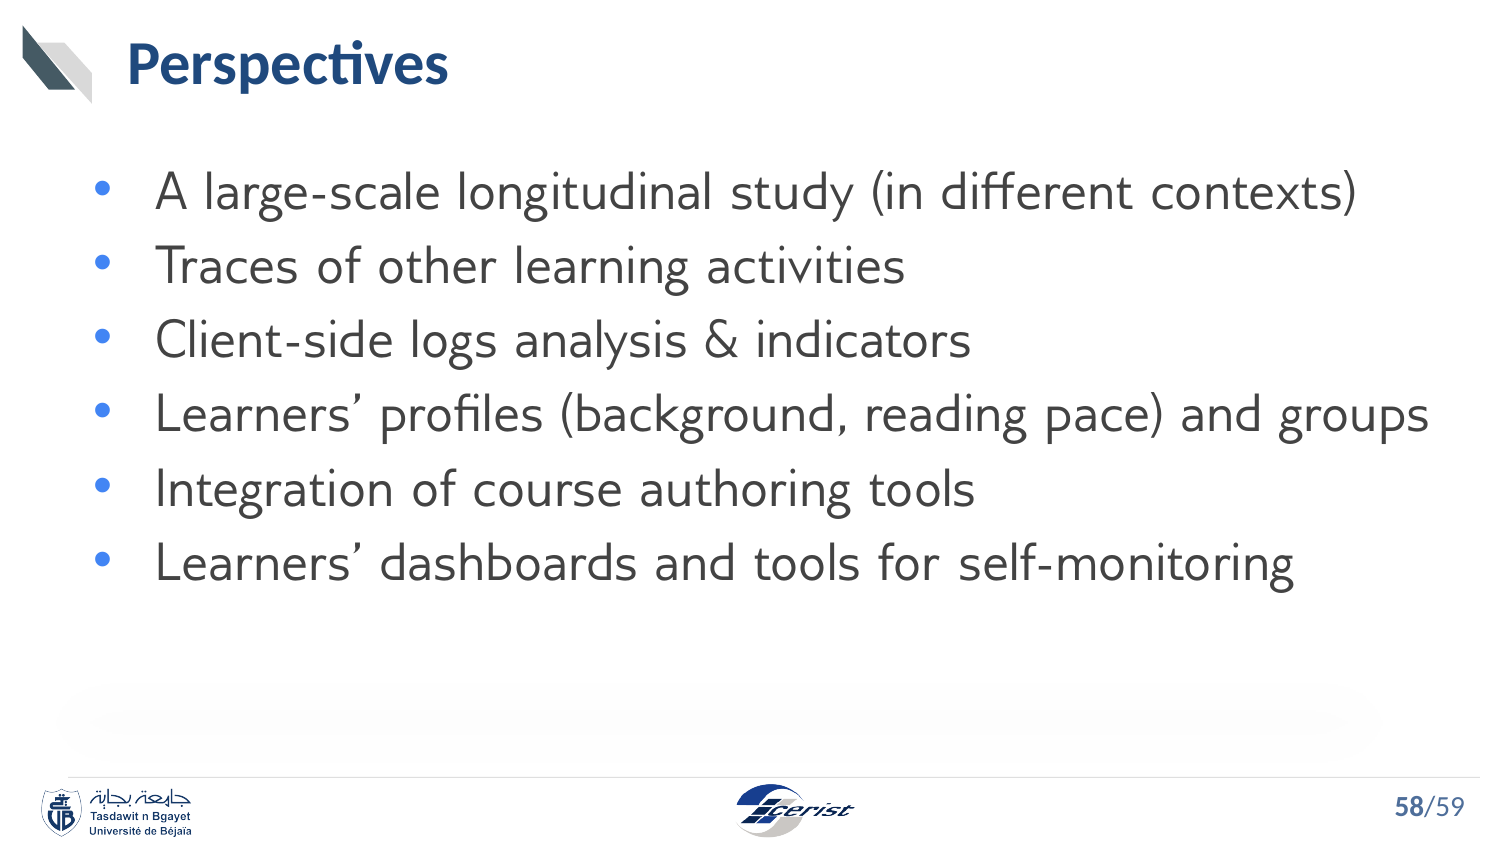

# Perspectives
A large-scale longitudinal study (in different contexts)
Traces of other learning activities
Client-side logs analysis & indicators
Learners’ profiles (background, reading pace) and groups
Integration of course authoring tools
Learners’ dashboards and tools for self-monitoring
58/59